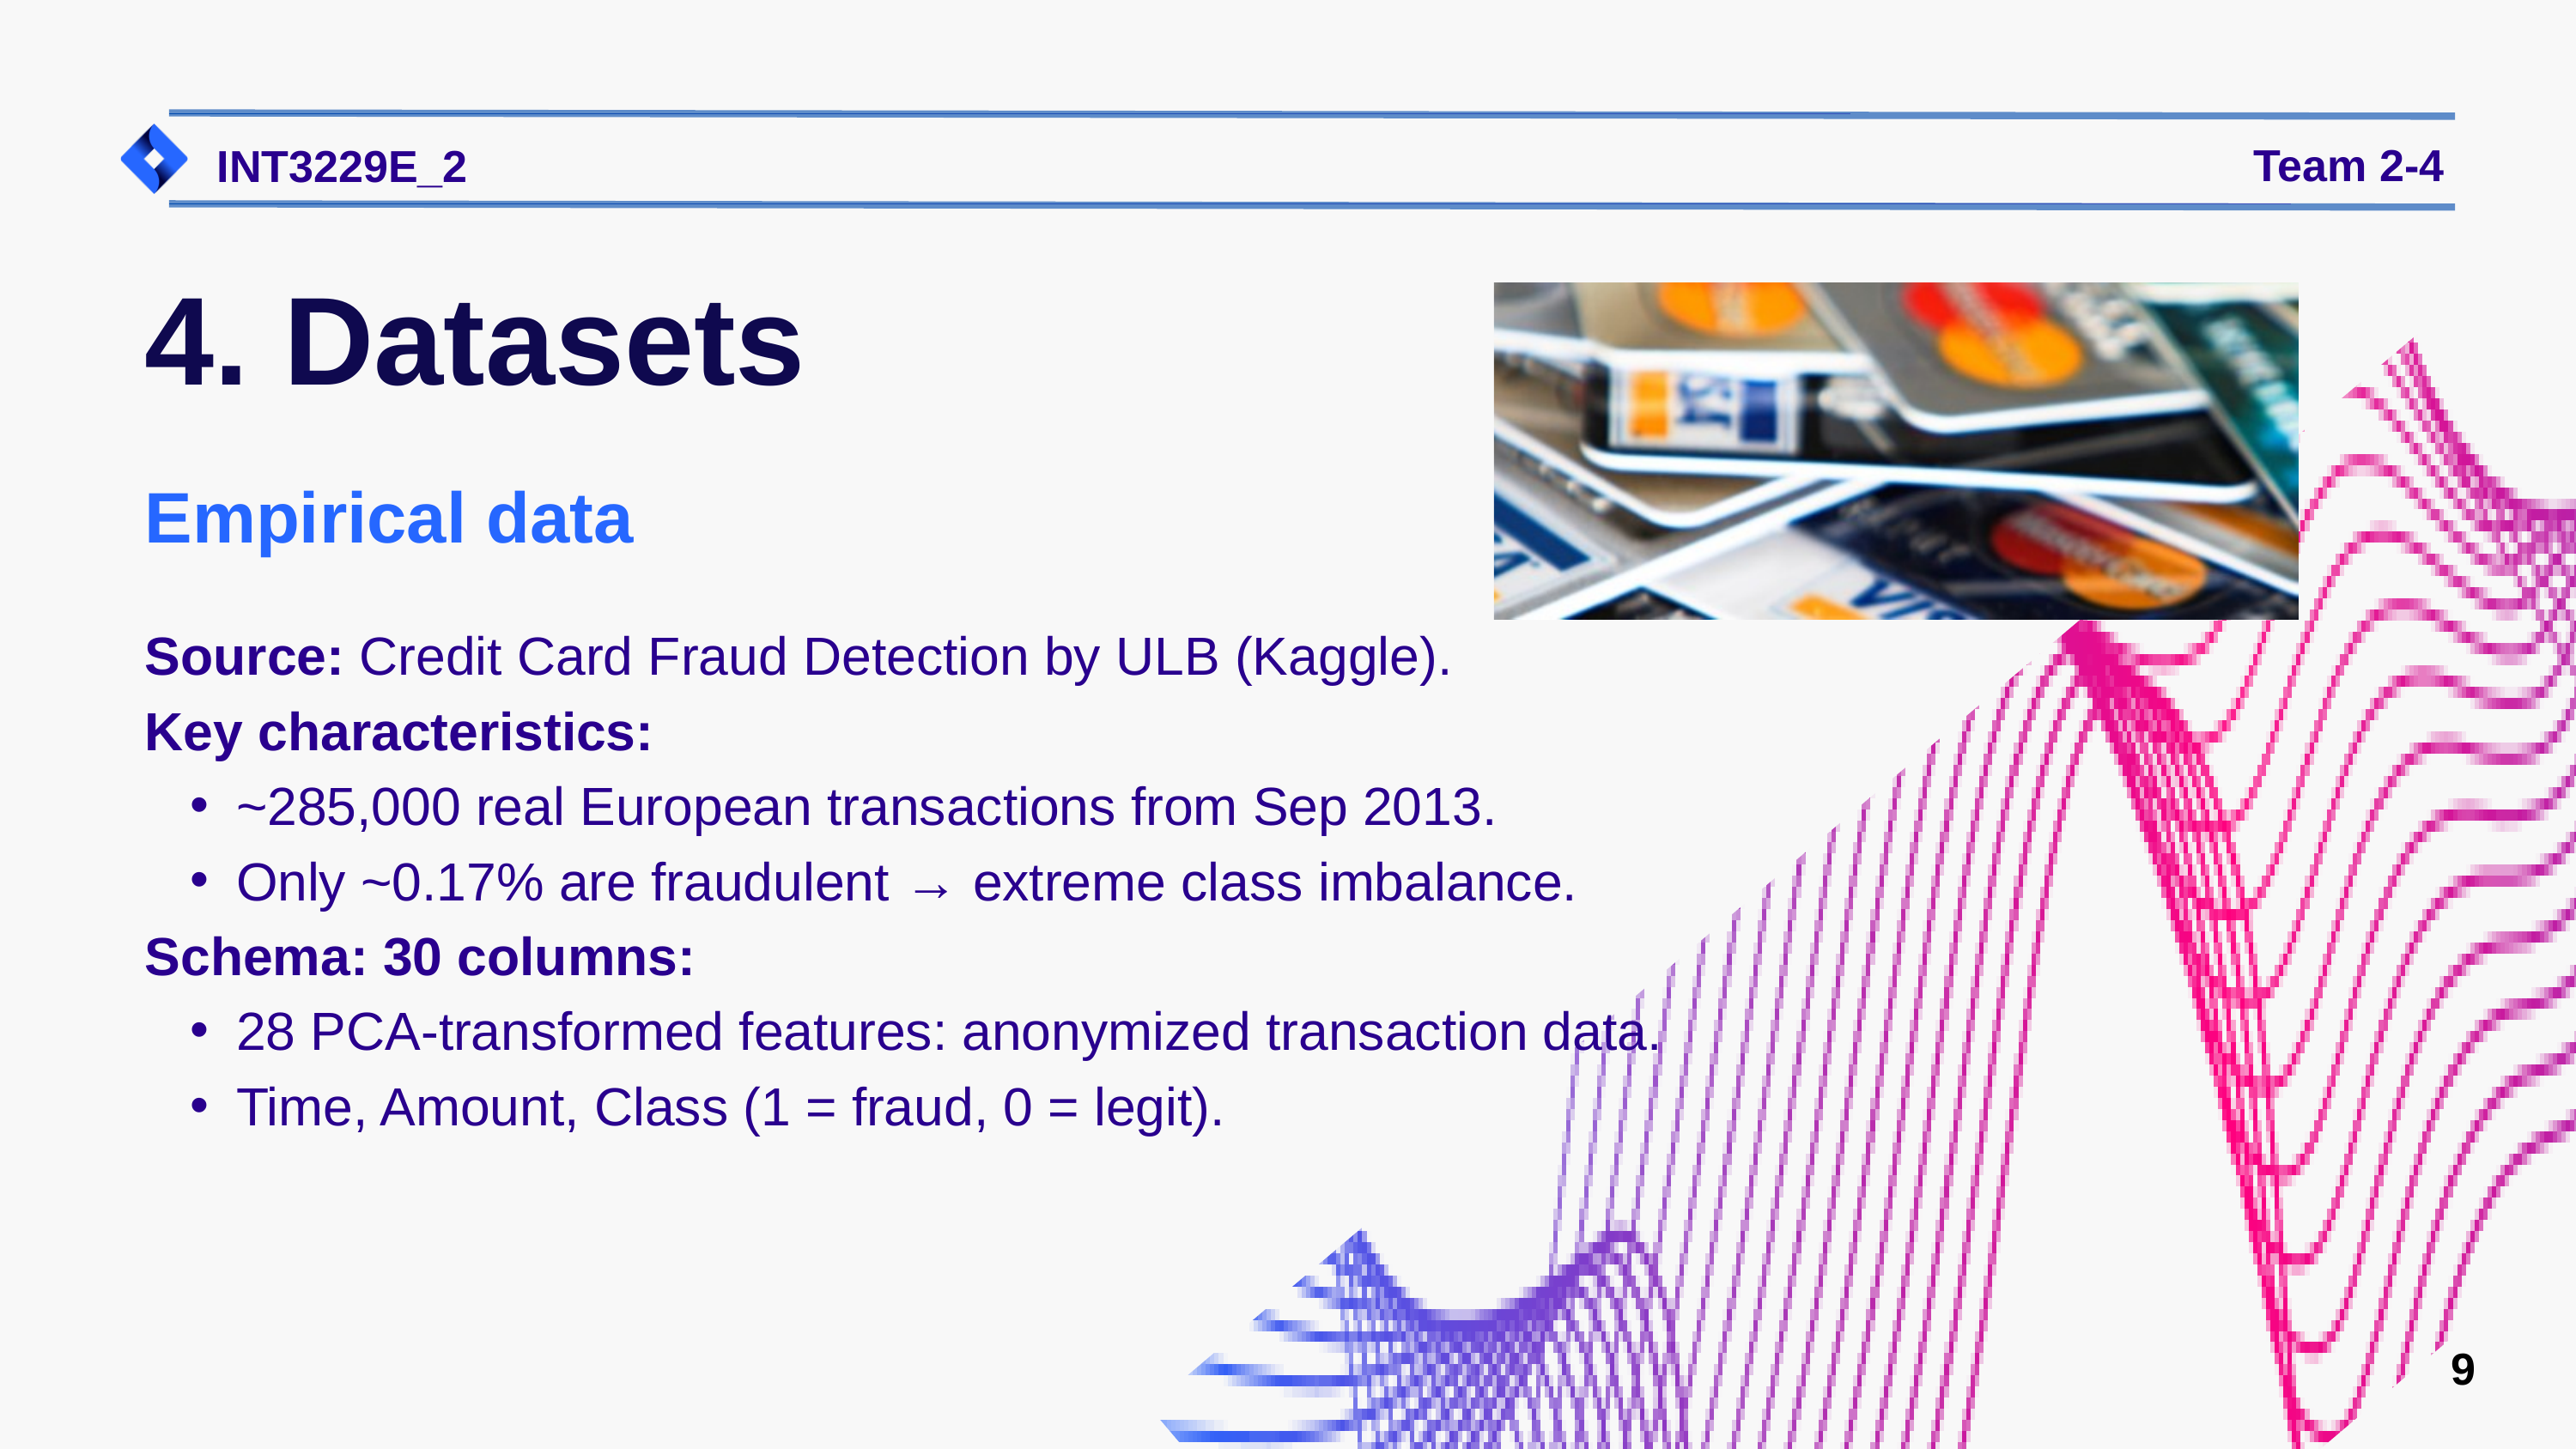

Team 2-4
INT3229E_2

4. Datasets

Empirical data

Source: Credit Card Fraud Detection by ULB (Kaggle).
Key characteristics:
~285,000 real European transactions from Sep 2013.
Only ~0.17% are fraudulent → extreme class imbalance.
Schema: 30 columns:
28 PCA-transformed features: anonymized transaction data.
Time, Amount, Class (1 = fraud, 0 = legit).

9